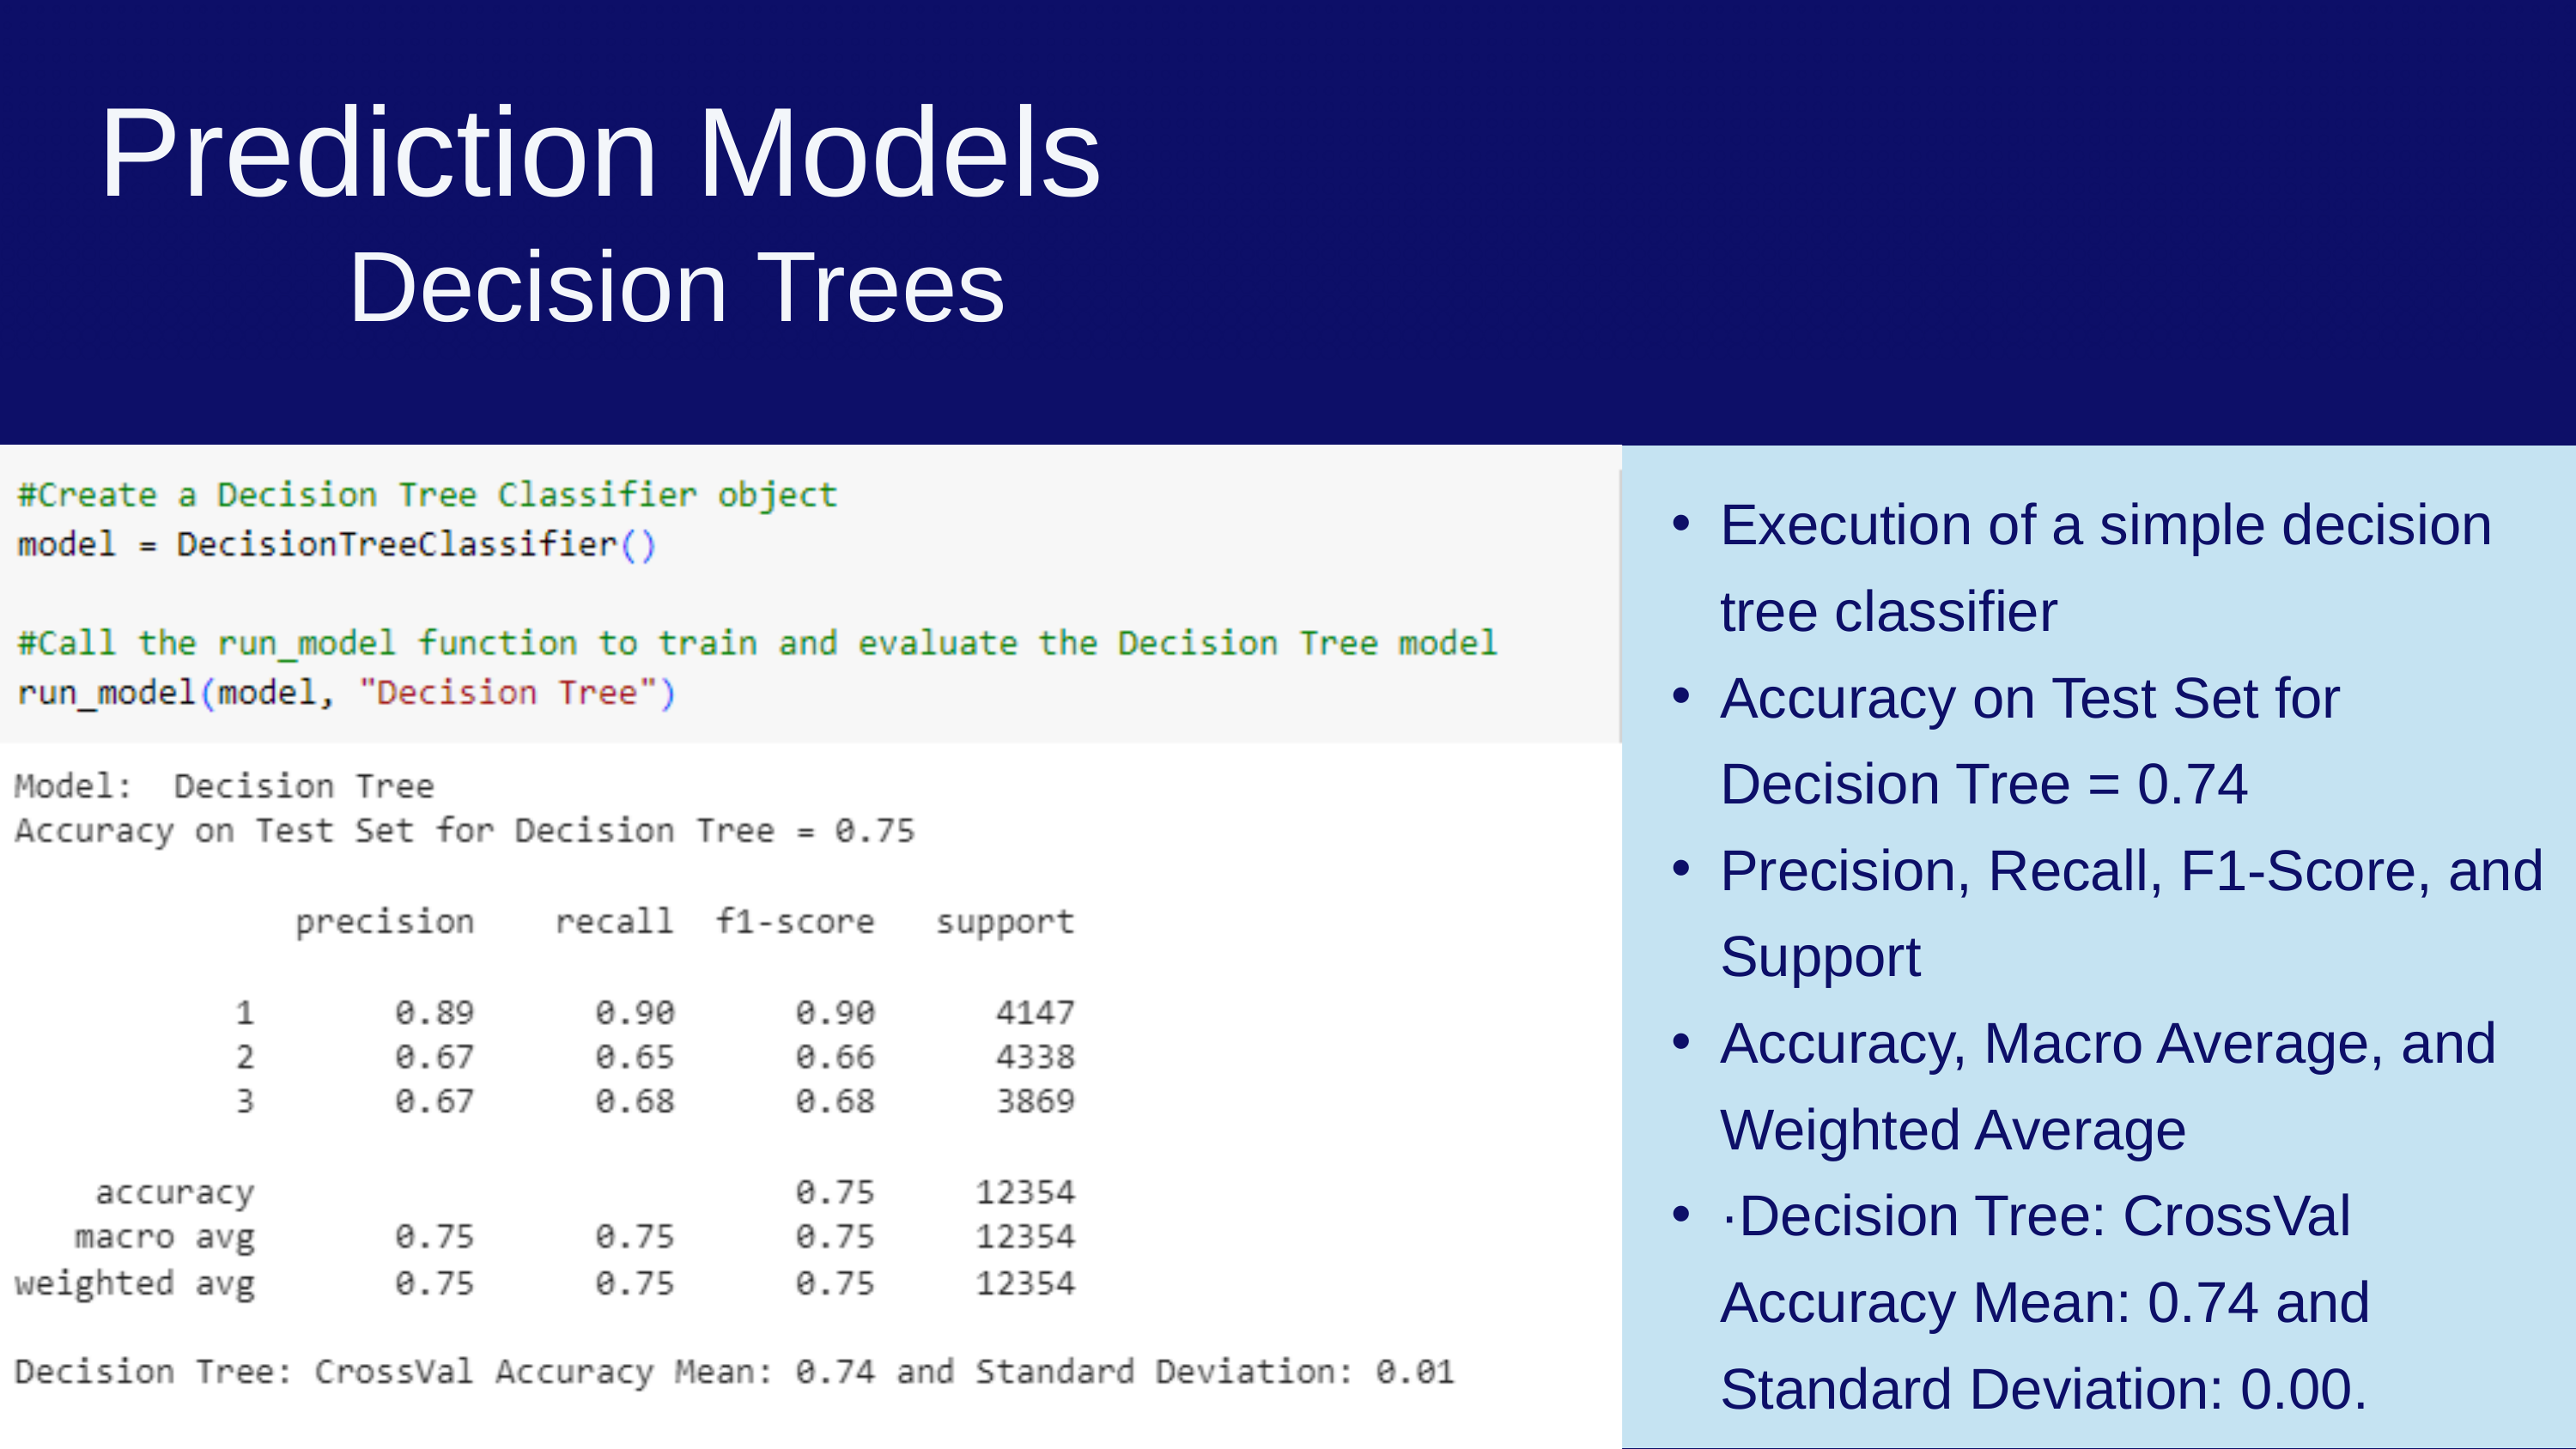

Prediction Models
         Decision Trees

Execution of a simple decision tree classifier
Accuracy on Test Set for Decision Tree = 0.74
Precision, Recall, F1-Score, and Support
Accuracy, Macro Average, and Weighted Average
·Decision Tree: CrossVal Accuracy Mean: 0.74 and Standard Deviation: 0.00.